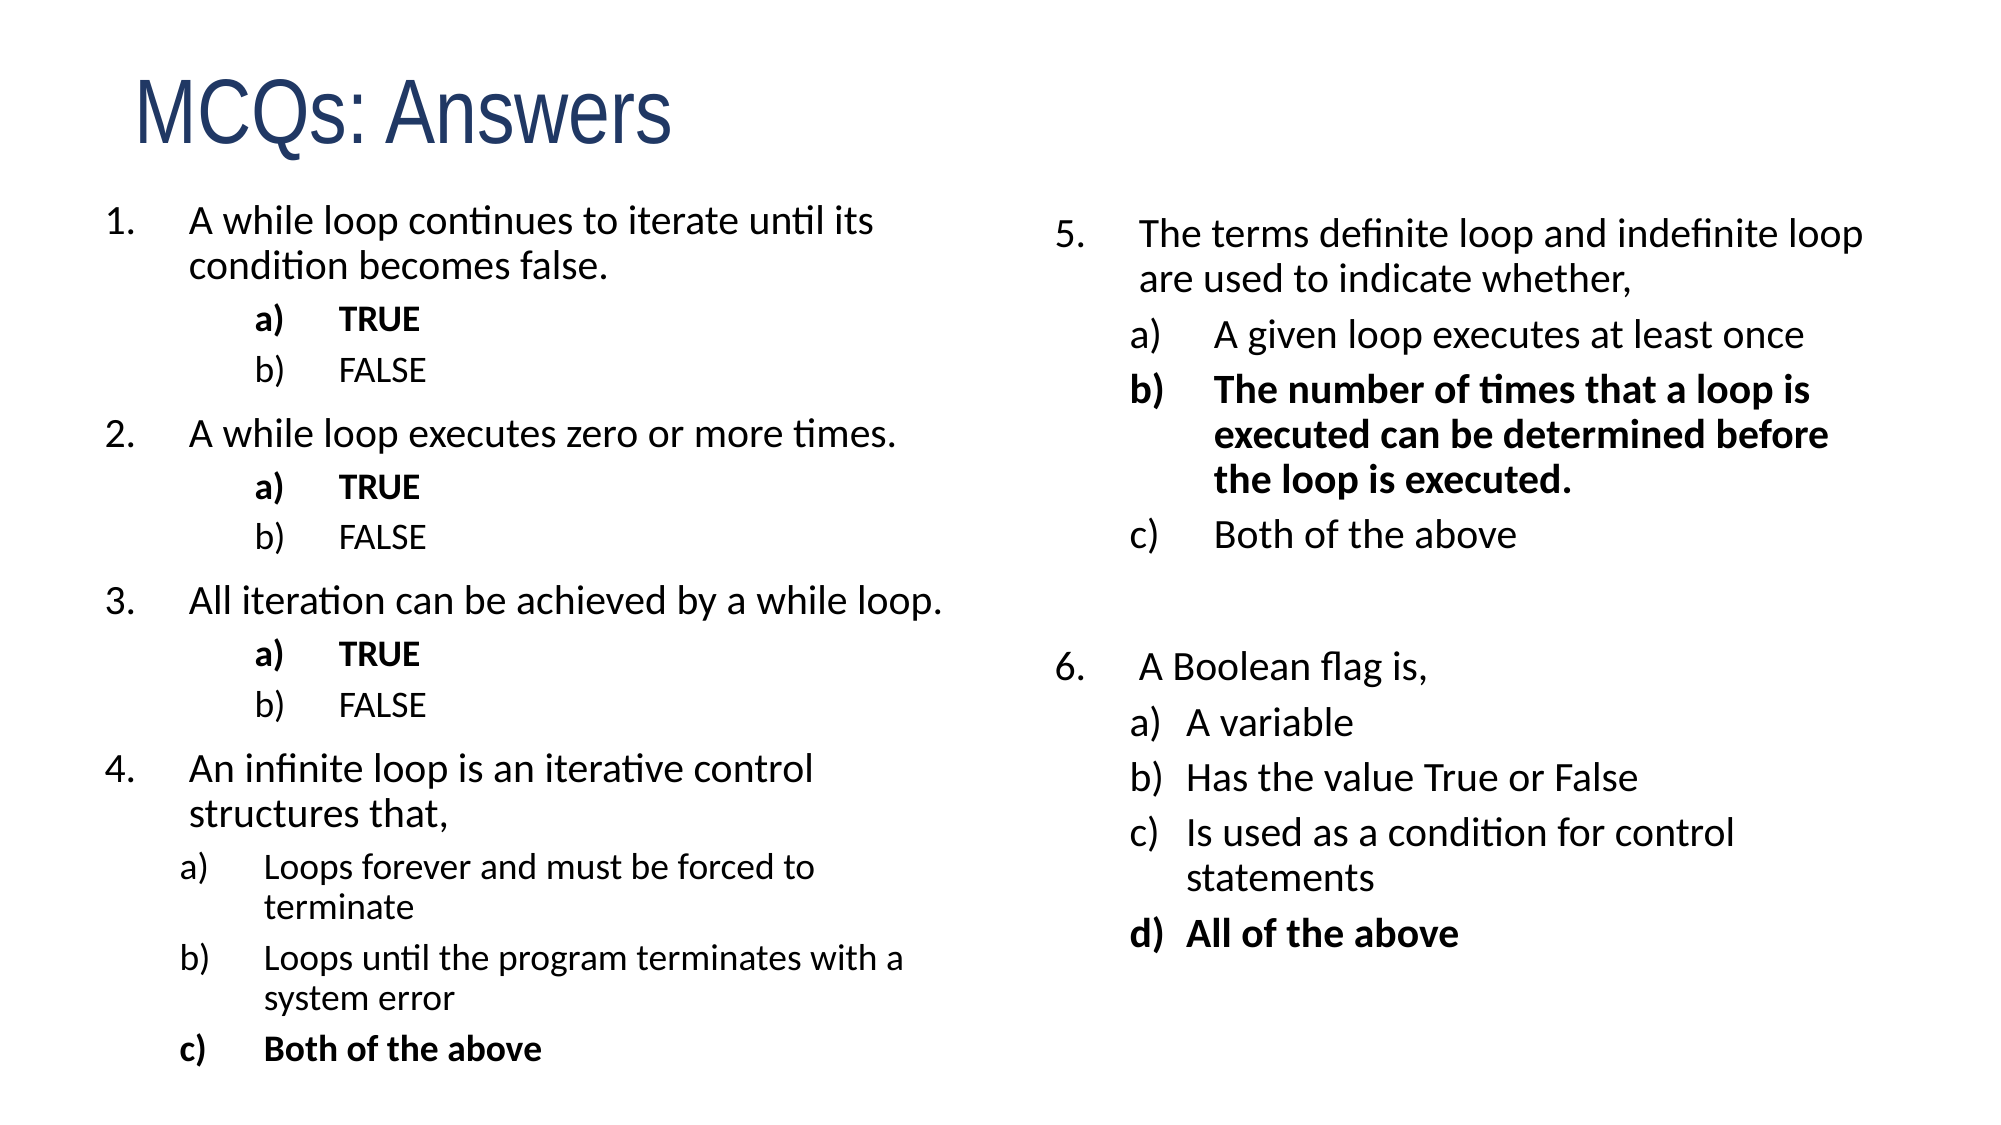

# MCQs: Answers
A while loop continues to iterate until its condition becomes false.
TRUE
FALSE
A while loop executes zero or more times.
TRUE
FALSE
All iteration can be achieved by a while loop.
TRUE
FALSE
An infinite loop is an iterative control structures that,
Loops forever and must be forced to terminate
Loops until the program terminates with a system error
Both of the above
The terms definite loop and indefinite loop are used to indicate whether,
A given loop executes at least once
The number of times that a loop is executed can be determined before the loop is executed.
Both of the above

A Boolean flag is,
A variable
Has the value True or False
Is used as a condition for control statements
All of the above